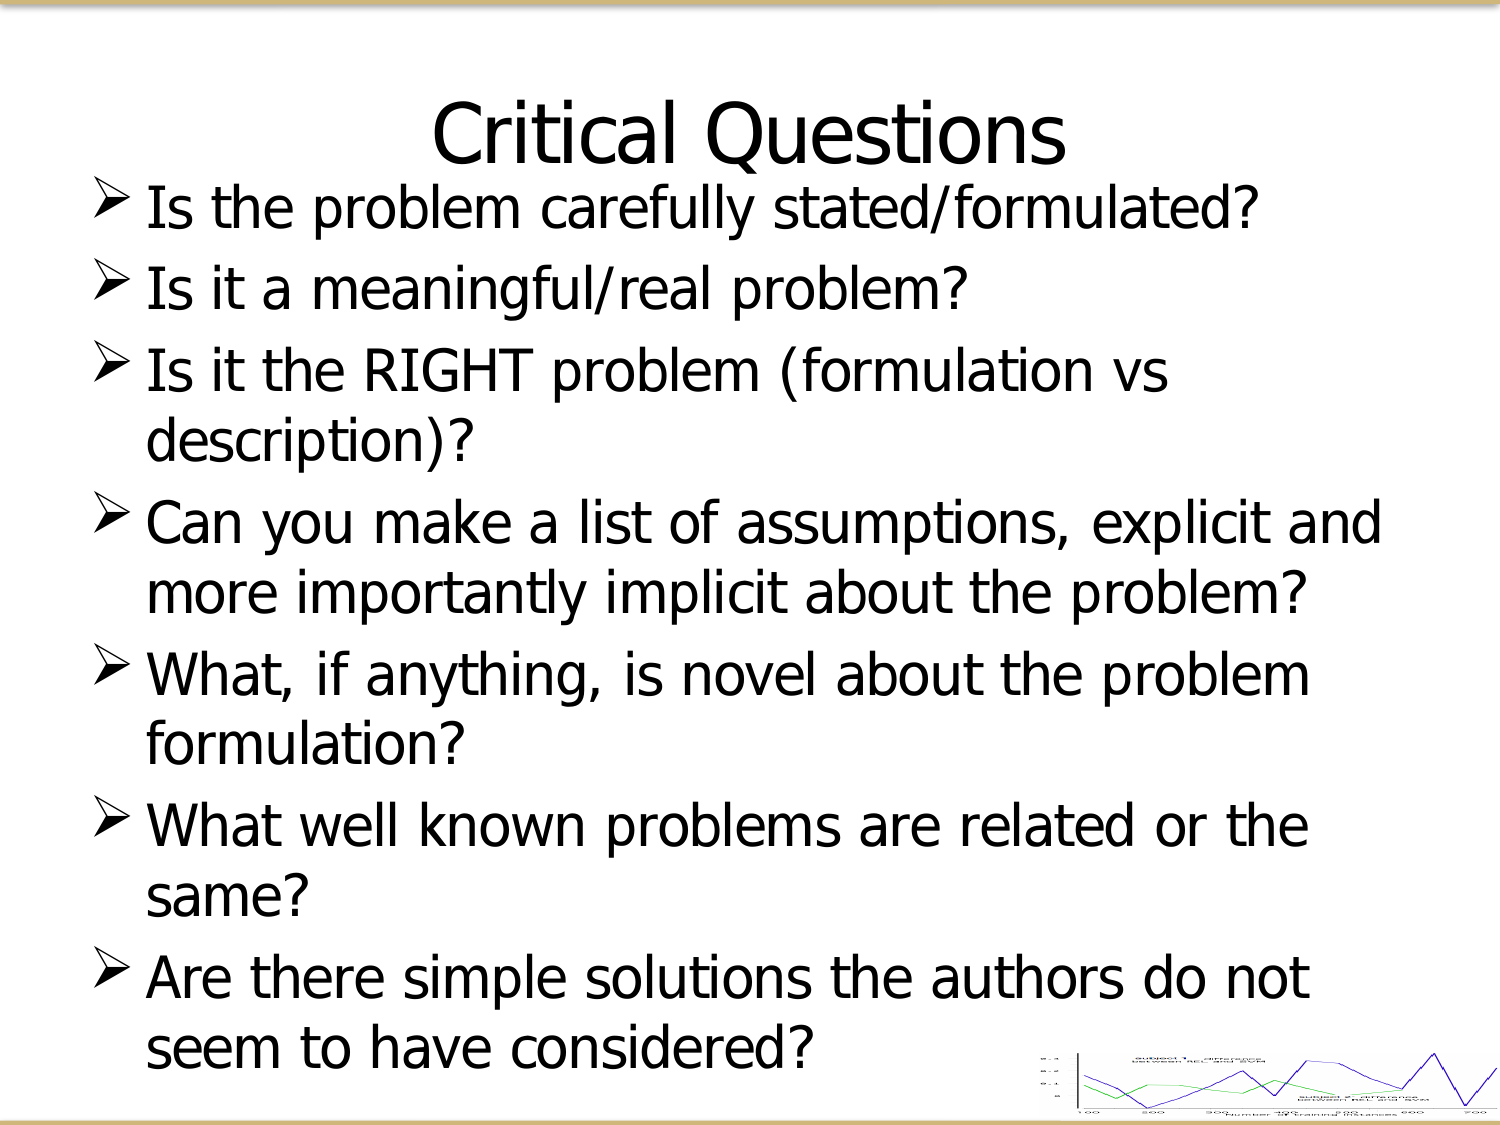

Critical Questions
Is the problem carefully stated/formulated?
Is it a meaningful/real problem?
Is it the RIGHT problem (formulation vs description)?
Can you make a list of assumptions, explicit and more importantly implicit about the problem?
What, if anything, is novel about the problem formulation?
What well known problems are related or the same?
Are there simple solutions the authors do not seem to have considered?